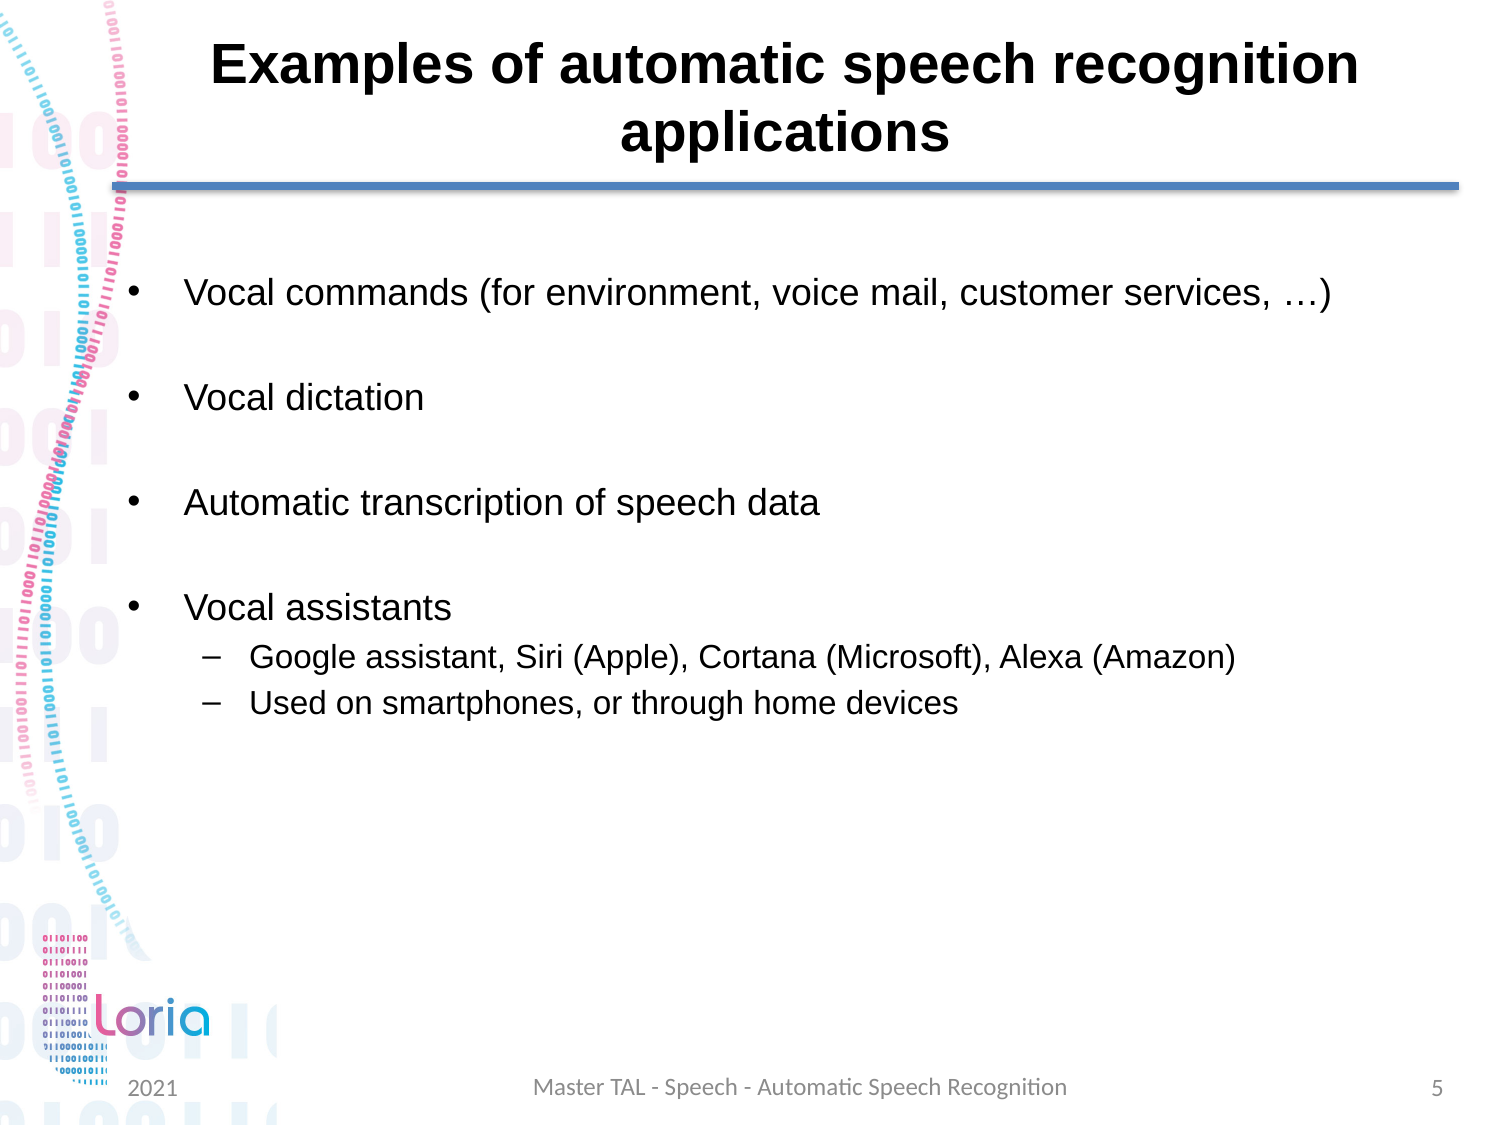

# Examples of automatic speech recognition applications

Vocal commands (for environment, voice mail, customer services, …)

Vocal dictation

Automatic transcription of speech data

Vocal assistants
Google assistant, Siri (Apple), Cortana (Microsoft), Alexa (Amazon)
Used on smartphones, or through home devices
Master TAL - Speech - Automatic Speech Recognition
2021
5